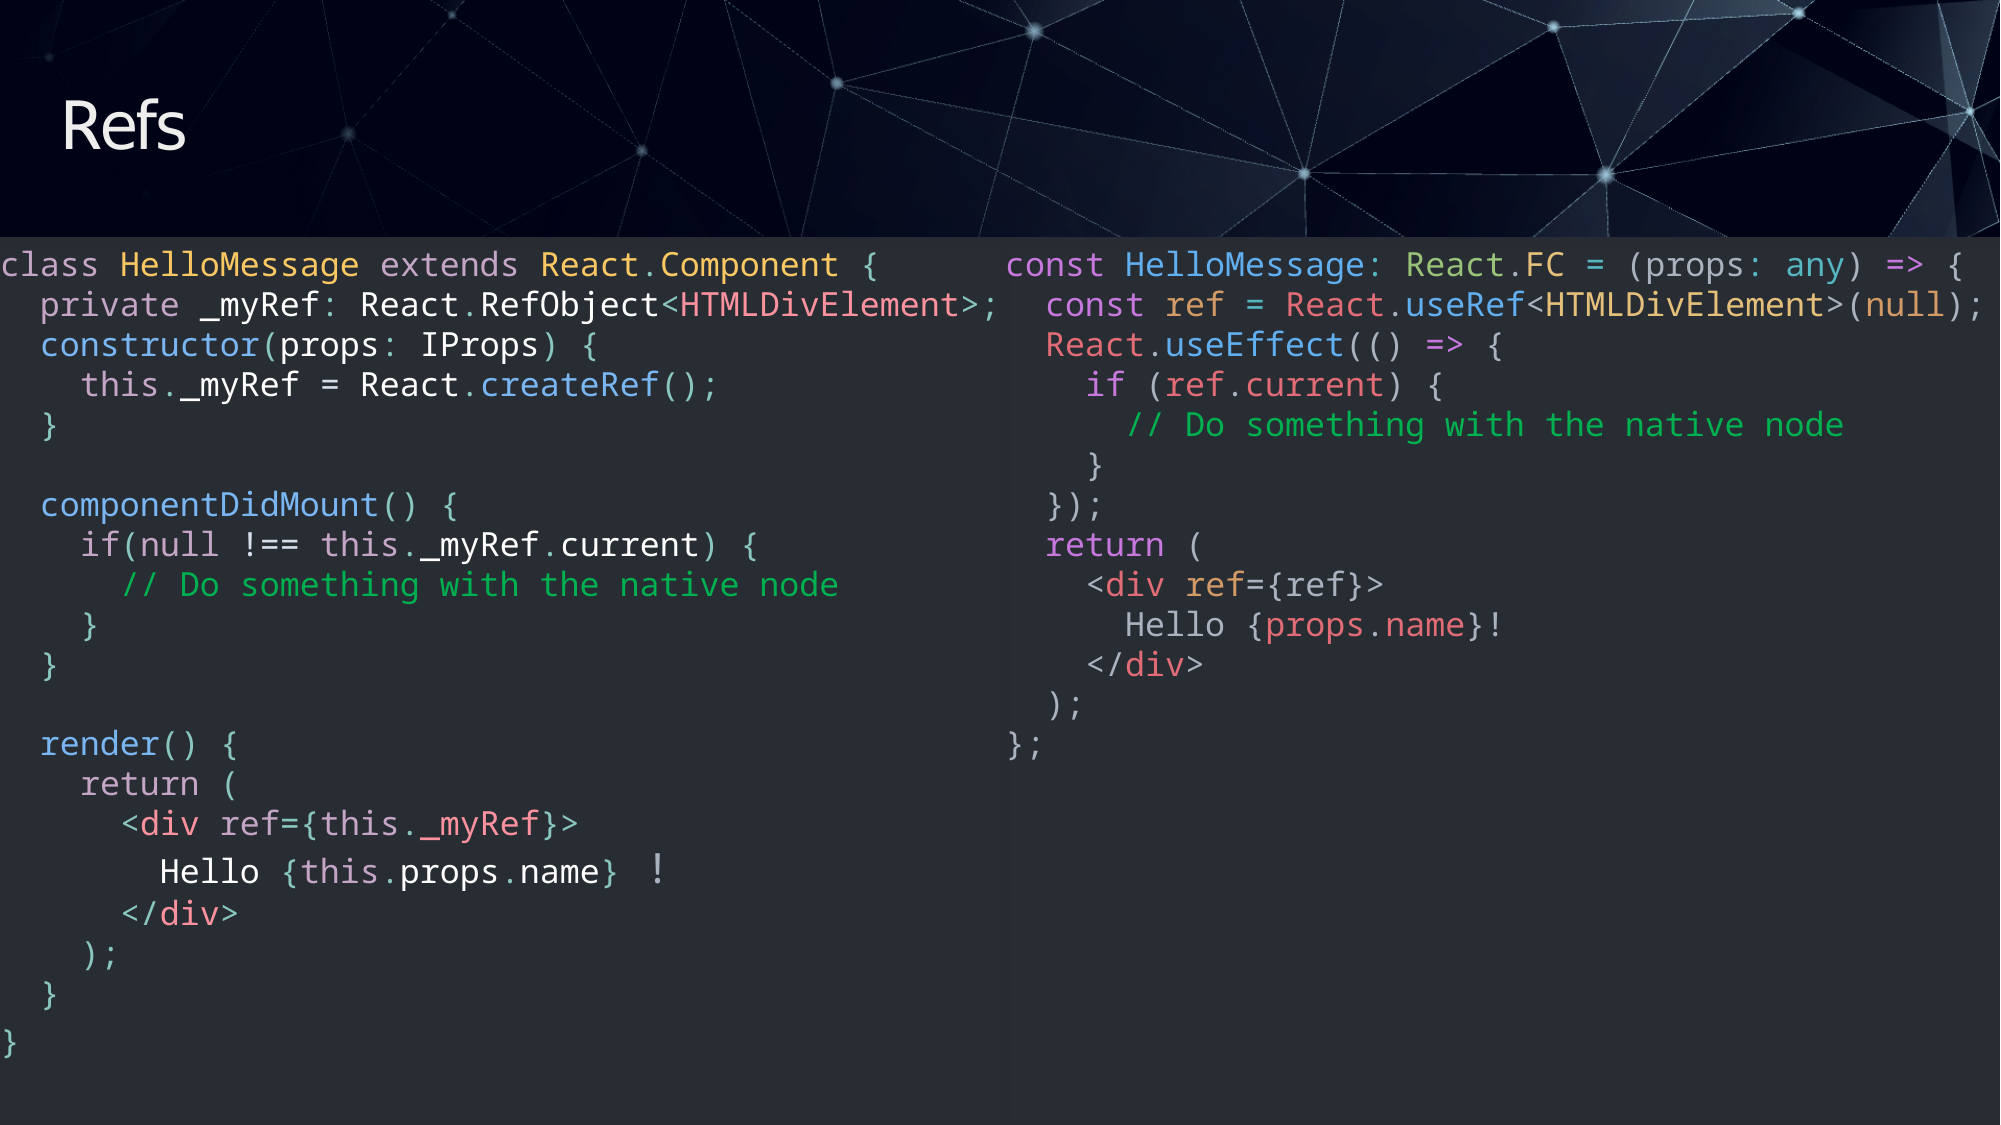

Refs
class HelloMessage extends React.Component {
  private _myRef: React.RefObject<HTMLDivElement>;
  constructor(props: IProps) {
    this._myRef = React.createRef();
  }

  componentDidMount() {
    if(null !== this._myRef.current) {
      // Do something with the native node
    }
  }

  render() {
    return (
      <div ref={this._myRef}>
        Hello {this.props.name} !
      </div>
    );
  }
}
const HelloMessage: React.FC = (props: any) => {
  const ref = React.useRef<HTMLDivElement>(null);
  React.useEffect(() => {
    if (ref.current) {
      // Do something with the native node
    }
  });
  return (
    <div ref={ref}>
      Hello {props.name}!
    </div>
  );
};